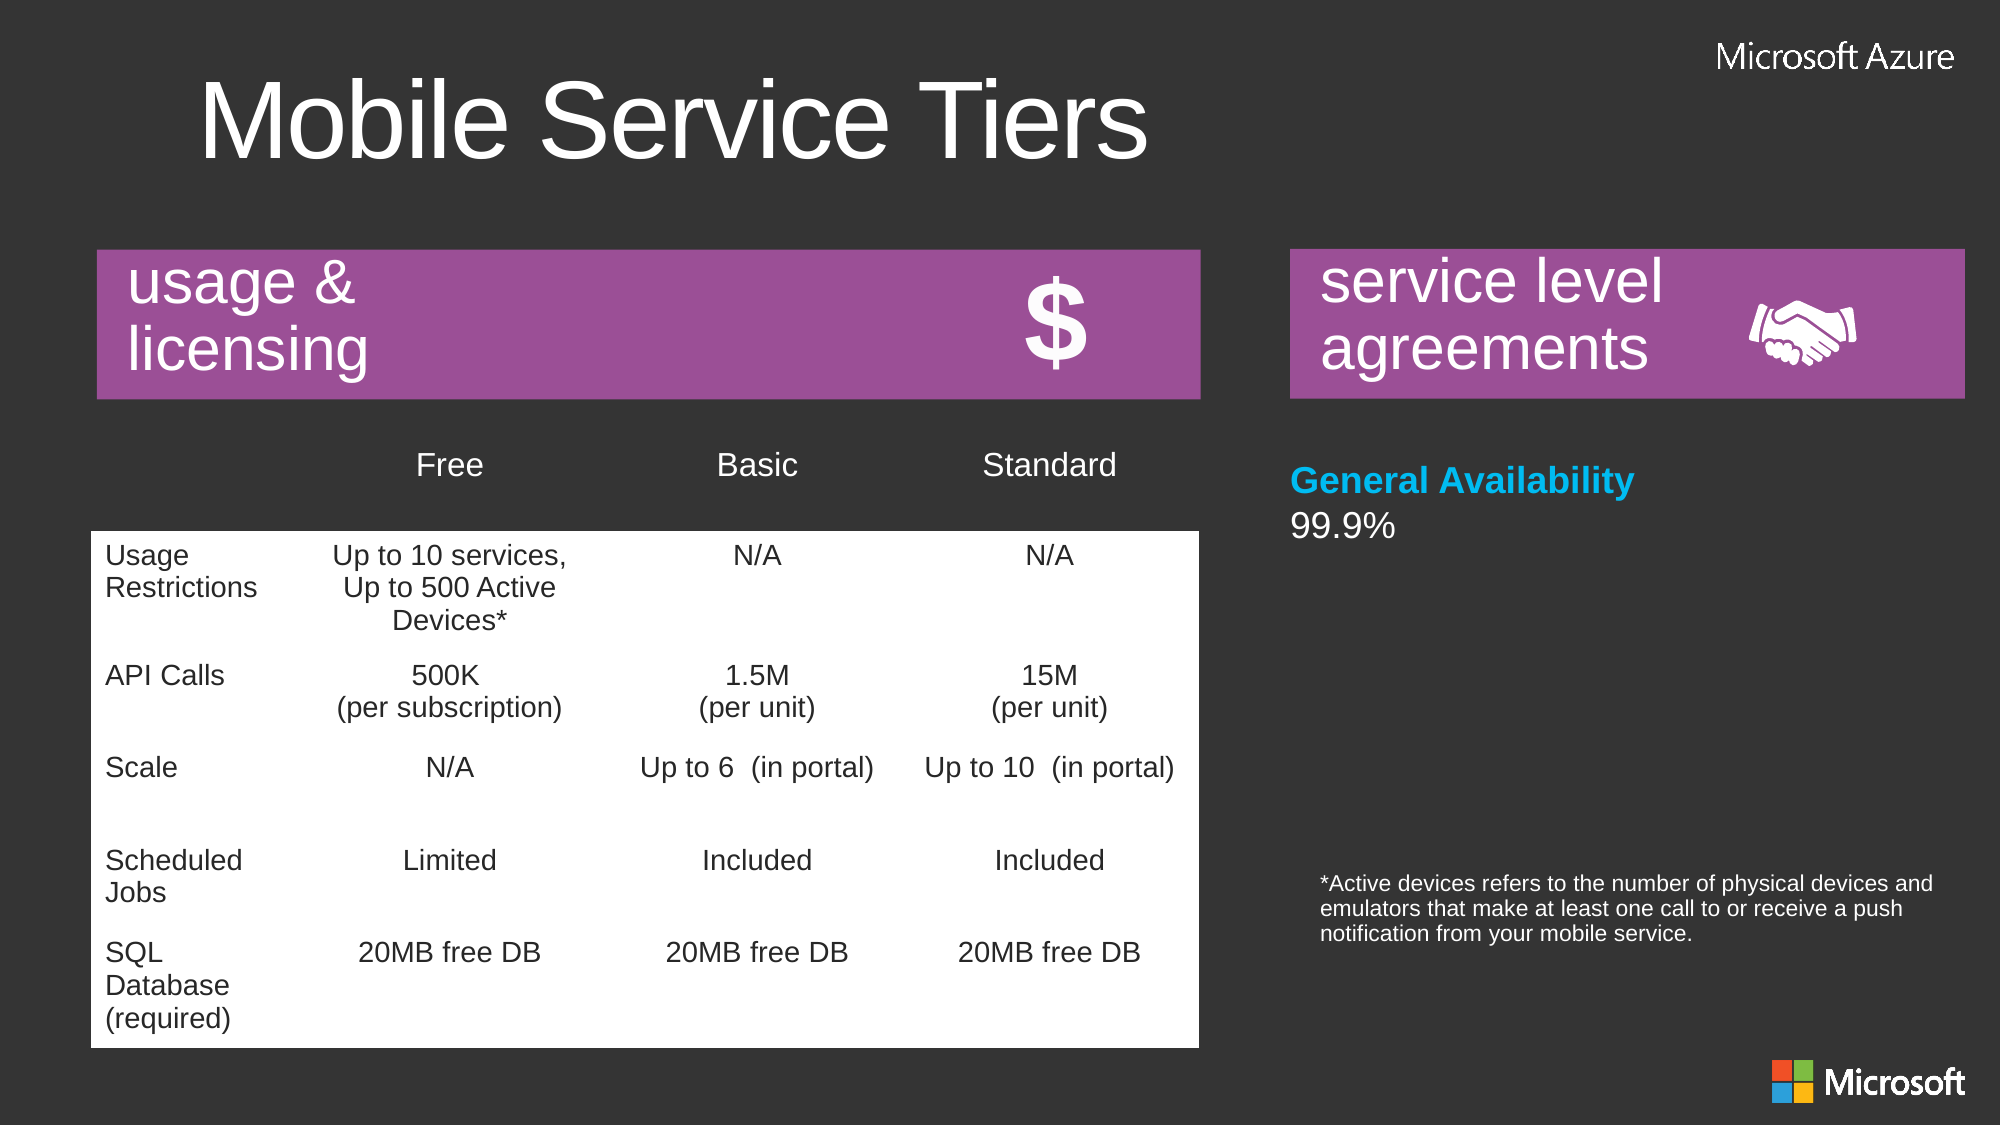

Mobile Service Tiers
service level agreements
usage &
licensing
$

|  | Free | Basic | Standard |
| --- | --- | --- | --- |
| Usage Restrictions | Up to 10 services, Up to 500 Active Devices\* | N/A | N/A |
| API Calls | 500K (per subscription) | 1.5M (per unit) | 15M (per unit) |
| Scale | N/A | Up to 6 (in portal) | Up to 10 (in portal) |
| Scheduled Jobs | Limited | Included | Included |
| SQL Database (required) | 20MB free DB | 20MB free DB | 20MB free DB |
General Availability
99.9%
*Active devices refers to the number of physical devices and emulators that make at least one call to or receive a push notification from your mobile service.
40